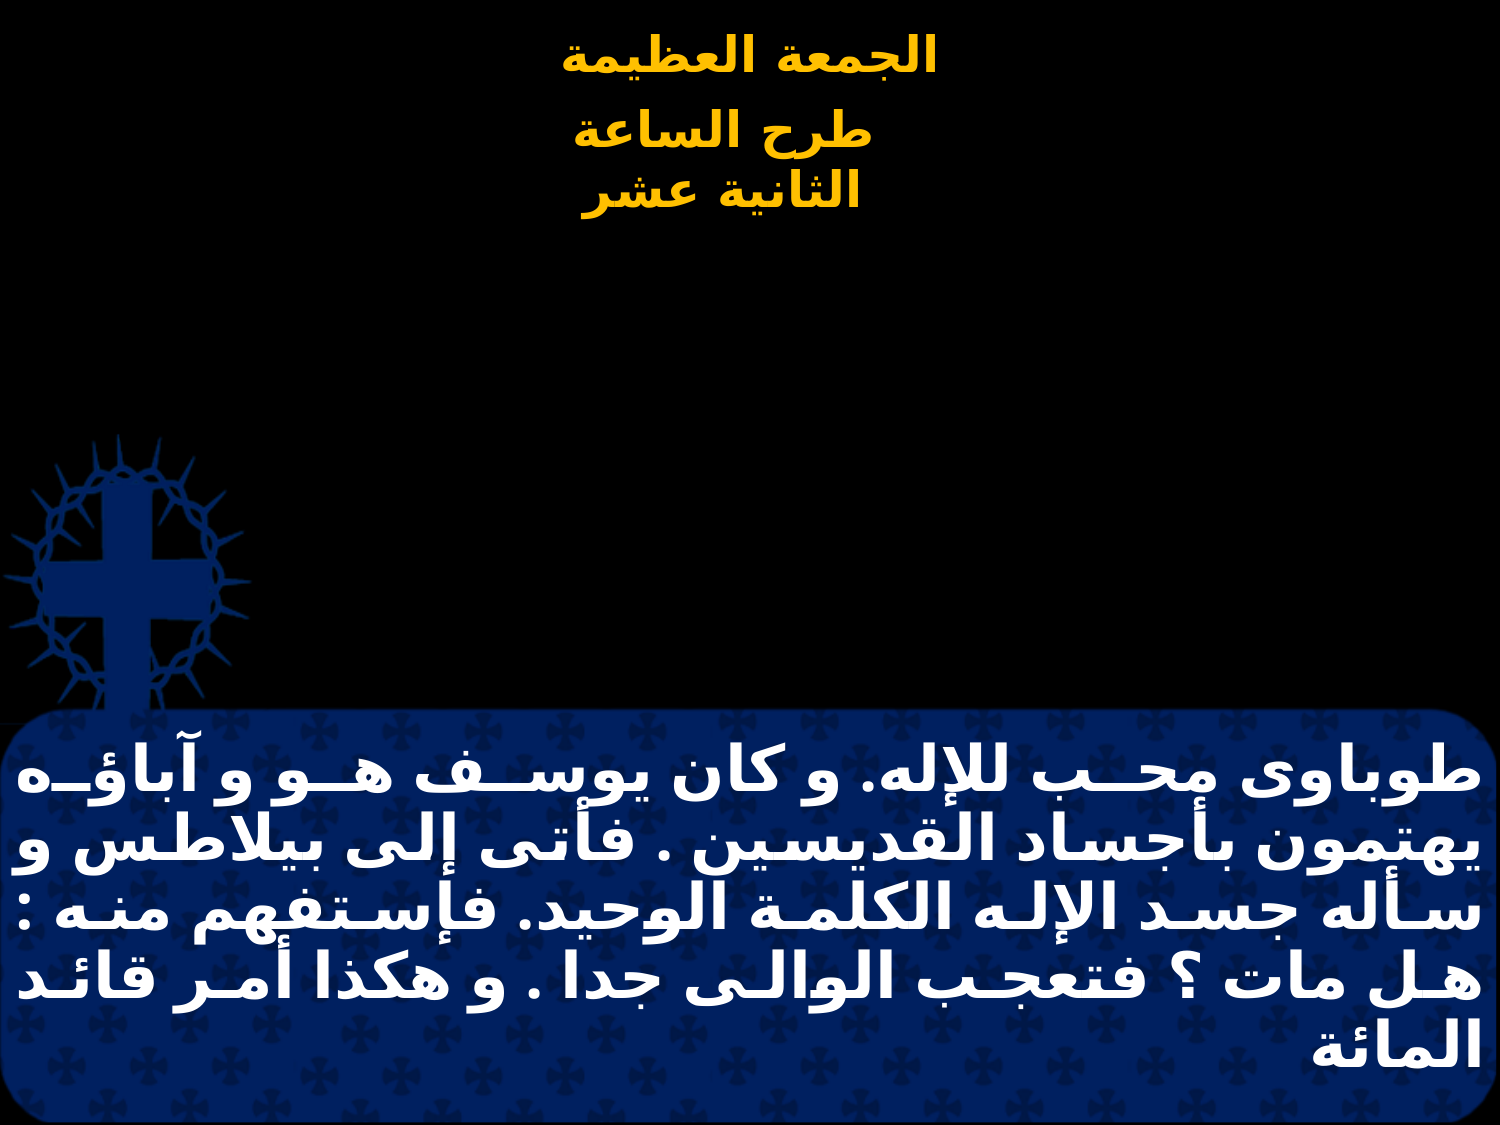

# طوباوى محب للإله. و كان يوسف هو و آباؤه يهتمون بأجساد القديسين . فأتى إلى بيلاطس و سأله جسد الإله الكلمة الوحيد. فإستفهم منه : هل مات ؟ فتعجب الوالى جدا . و هكذا أمر قائد المائة